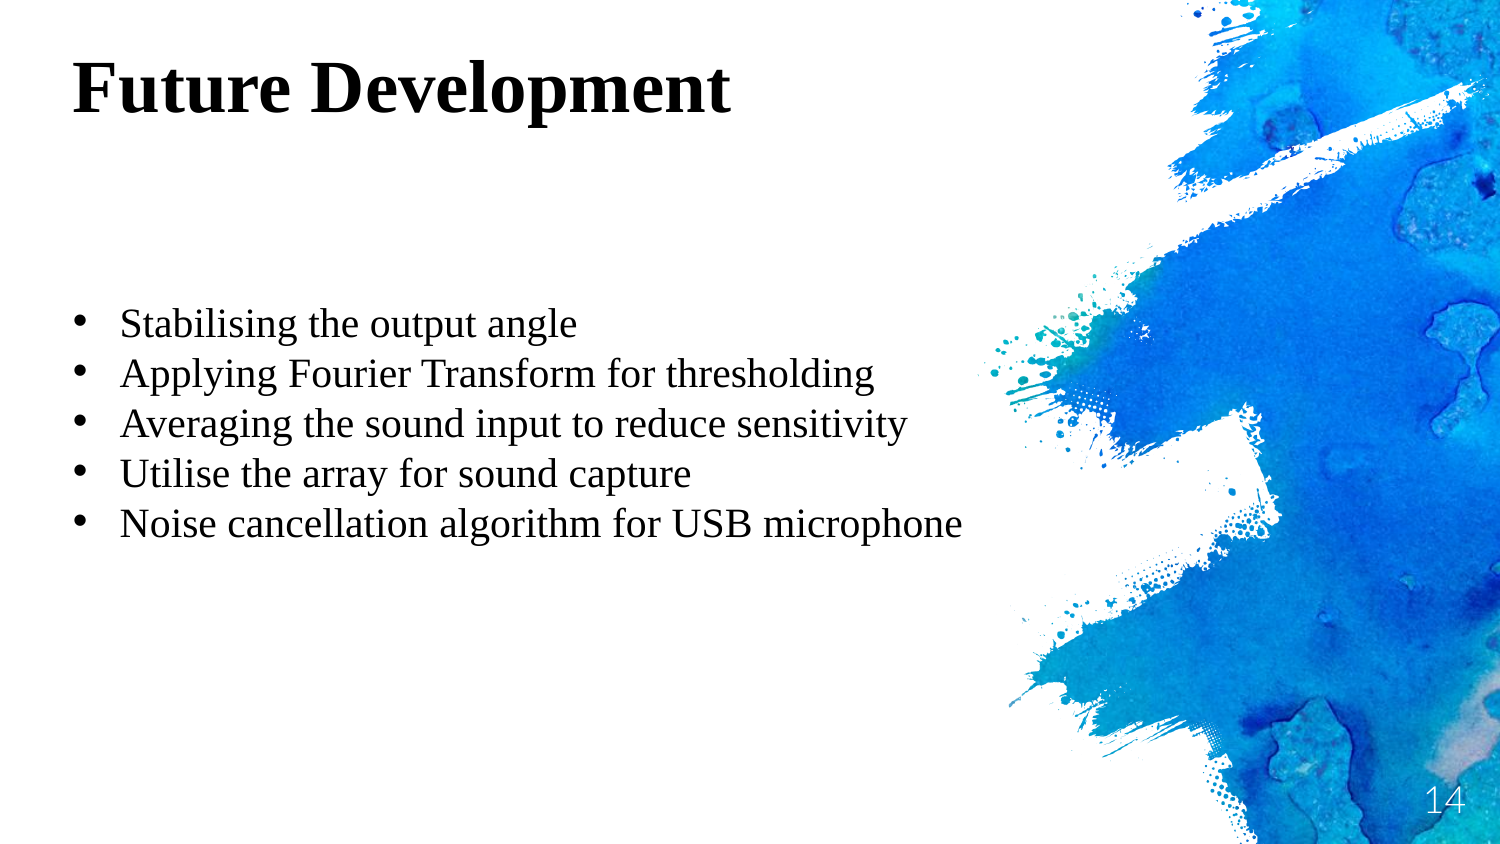

Future Development
Stabilising the output angle
Applying Fourier Transform for thresholding
Averaging the sound input to reduce sensitivity
Utilise the array for sound capture
Noise cancellation algorithm for USB microphone
14